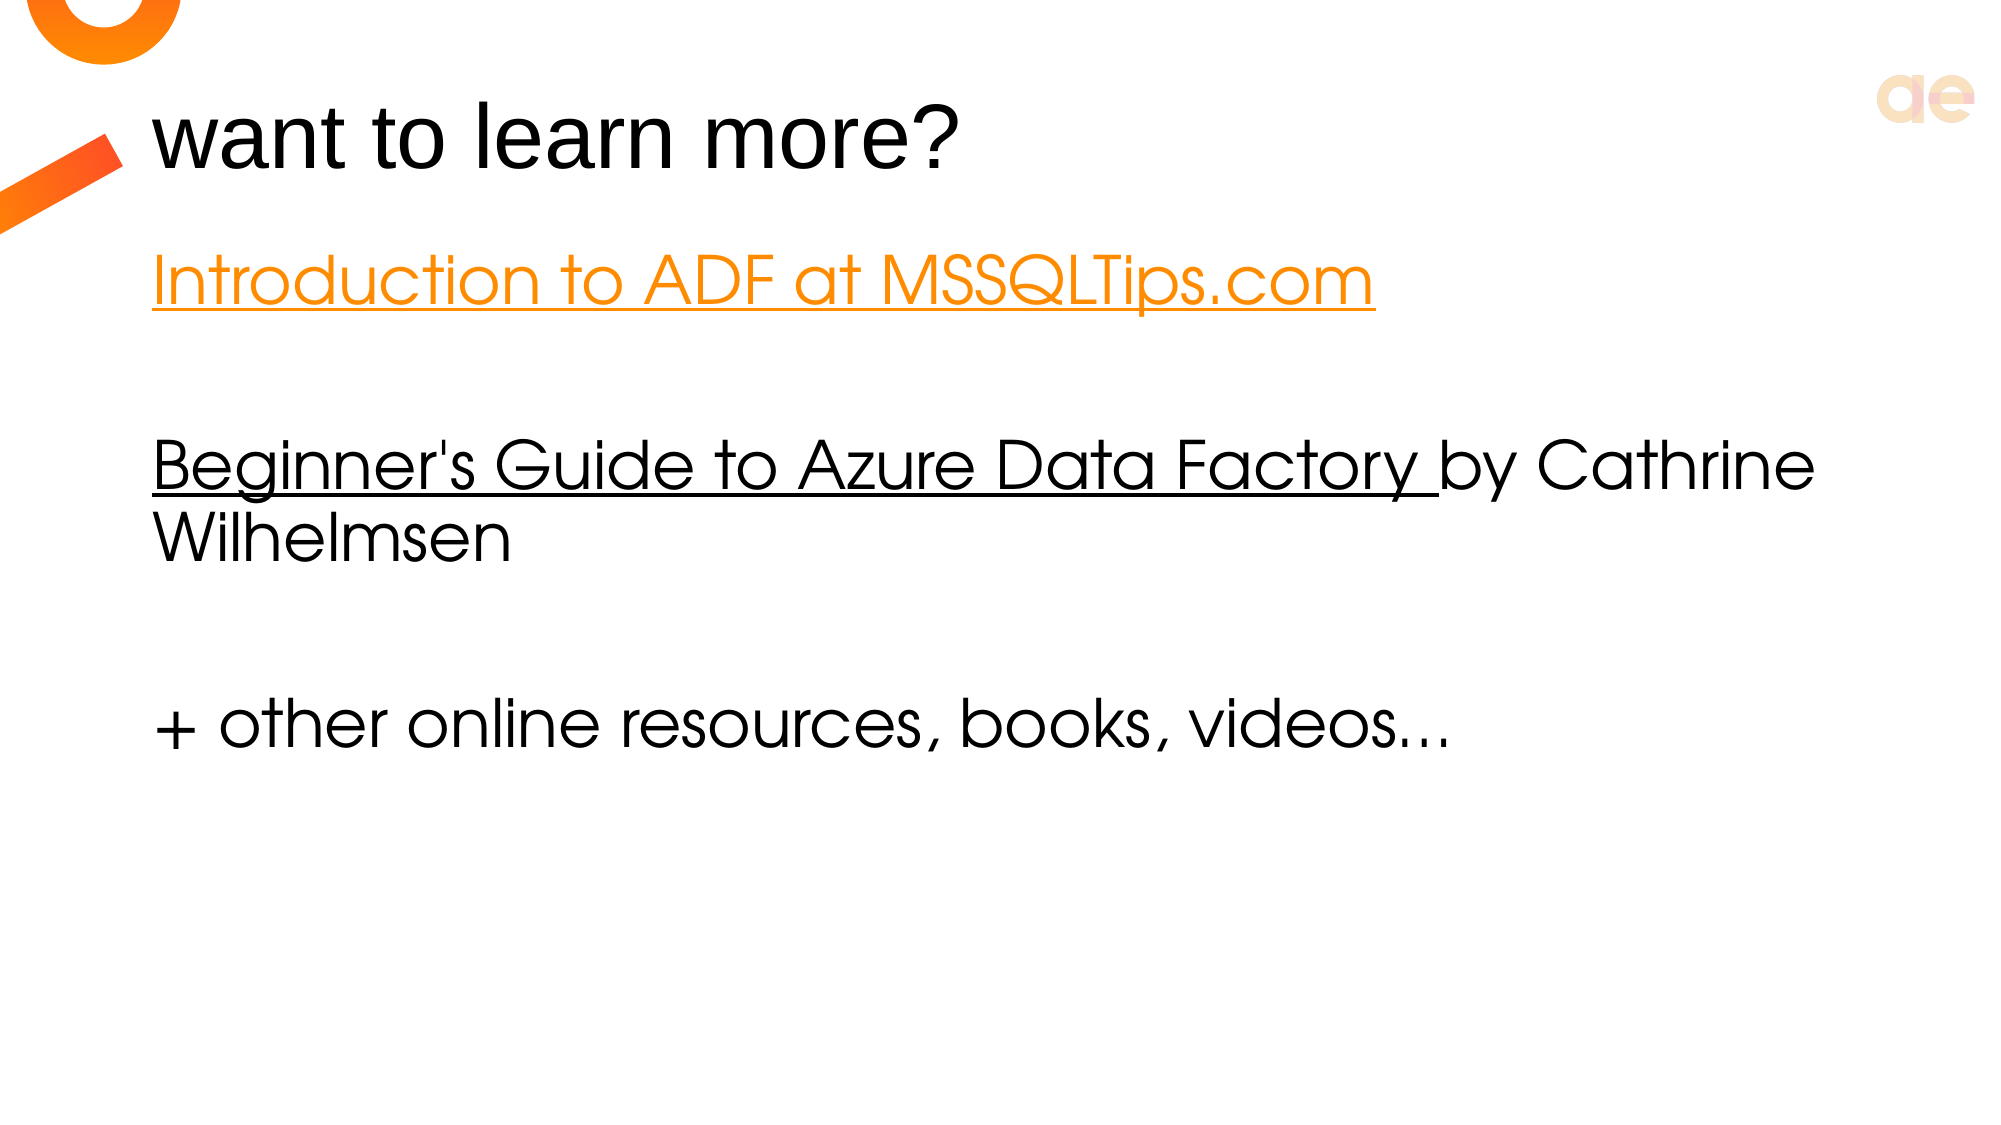

# want to learn more?
Introduction to ADF at MSSQLTips.com

Beginner's Guide to Azure Data Factory by Cathrine Wilhelmsen

+ other online resources, books, videos…